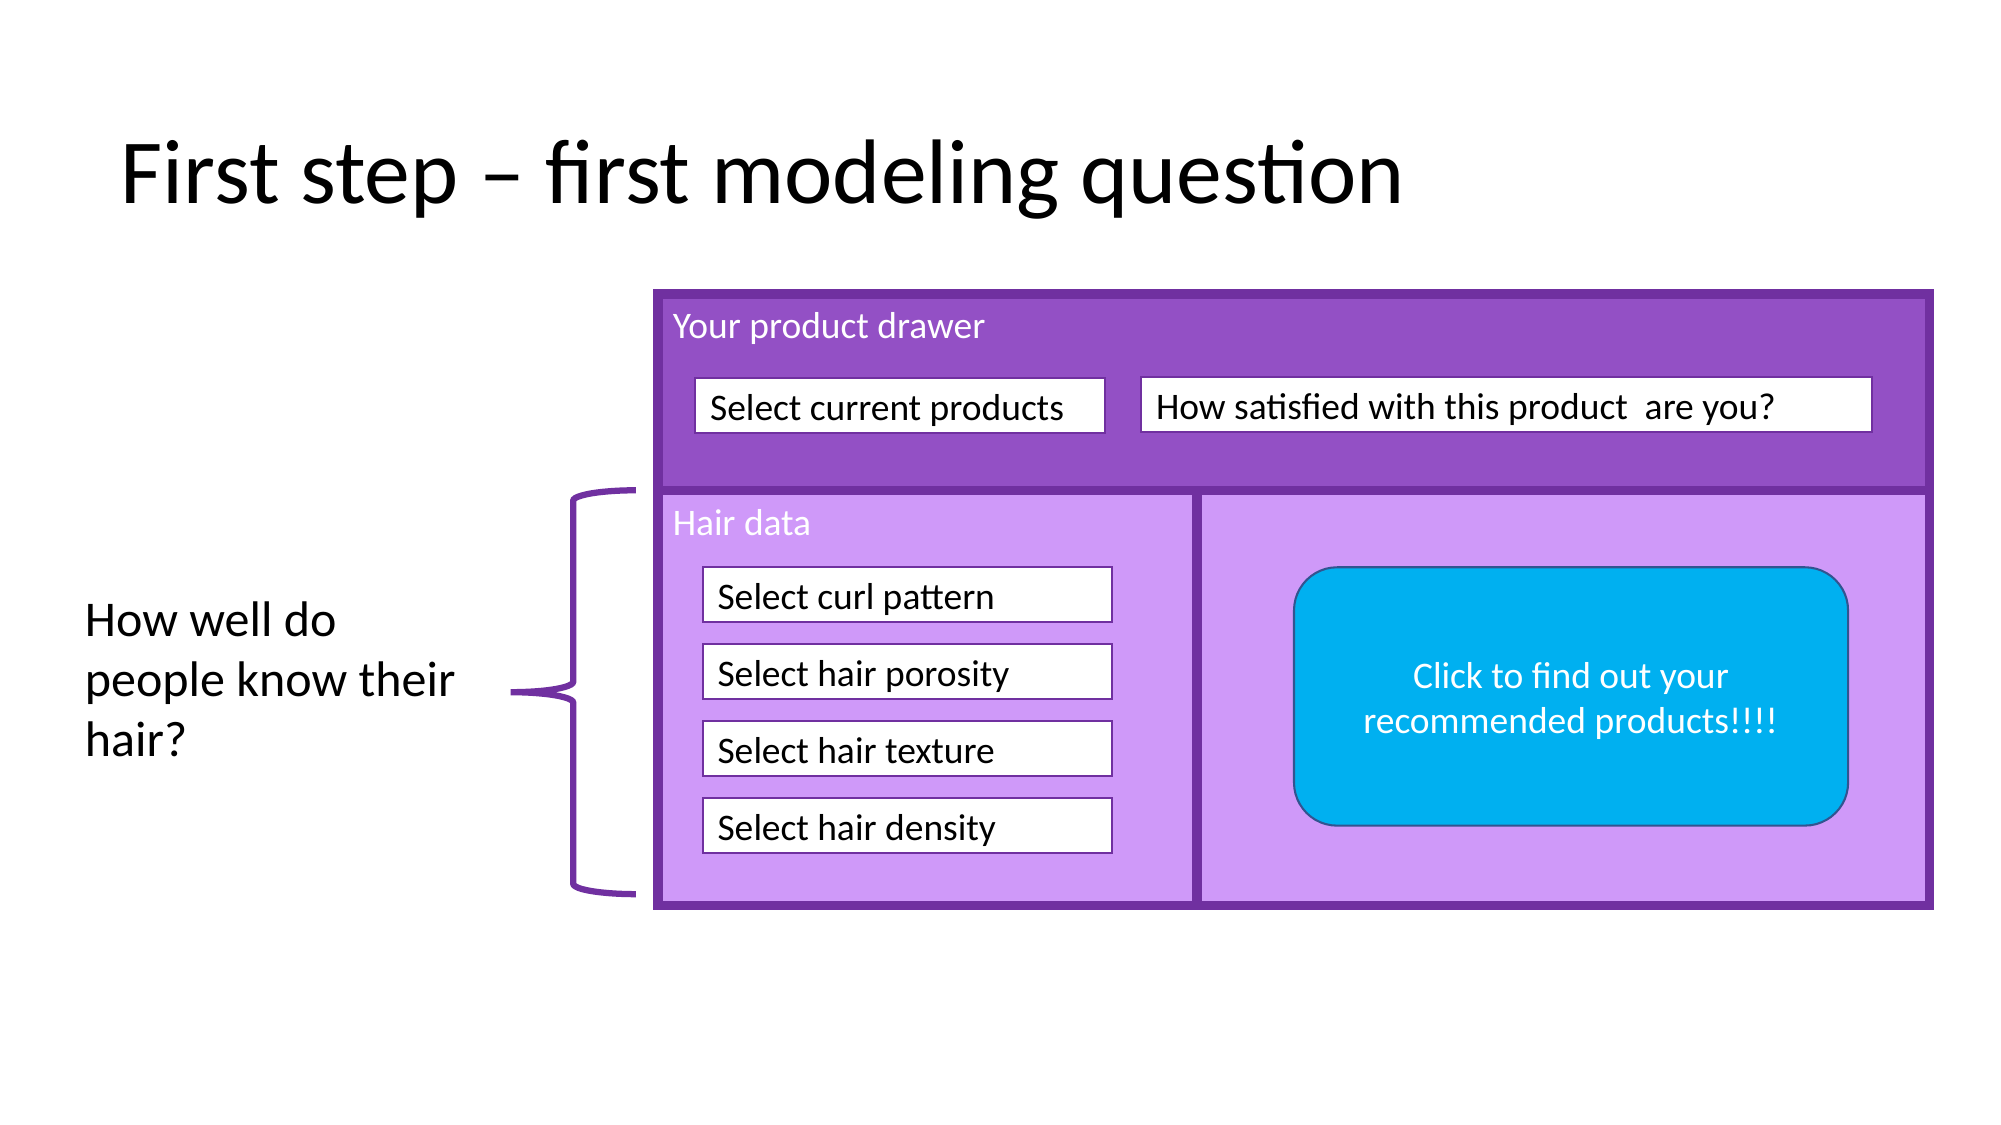

# First step – first modeling question

Your product drawer
How satisfied with this product  are you?
Select current products
Hair data
Select curl pattern
Click to find out your recommended products!!!!
Select hair porosity
Select hair texture
Select hair density

How well do people know their hair?